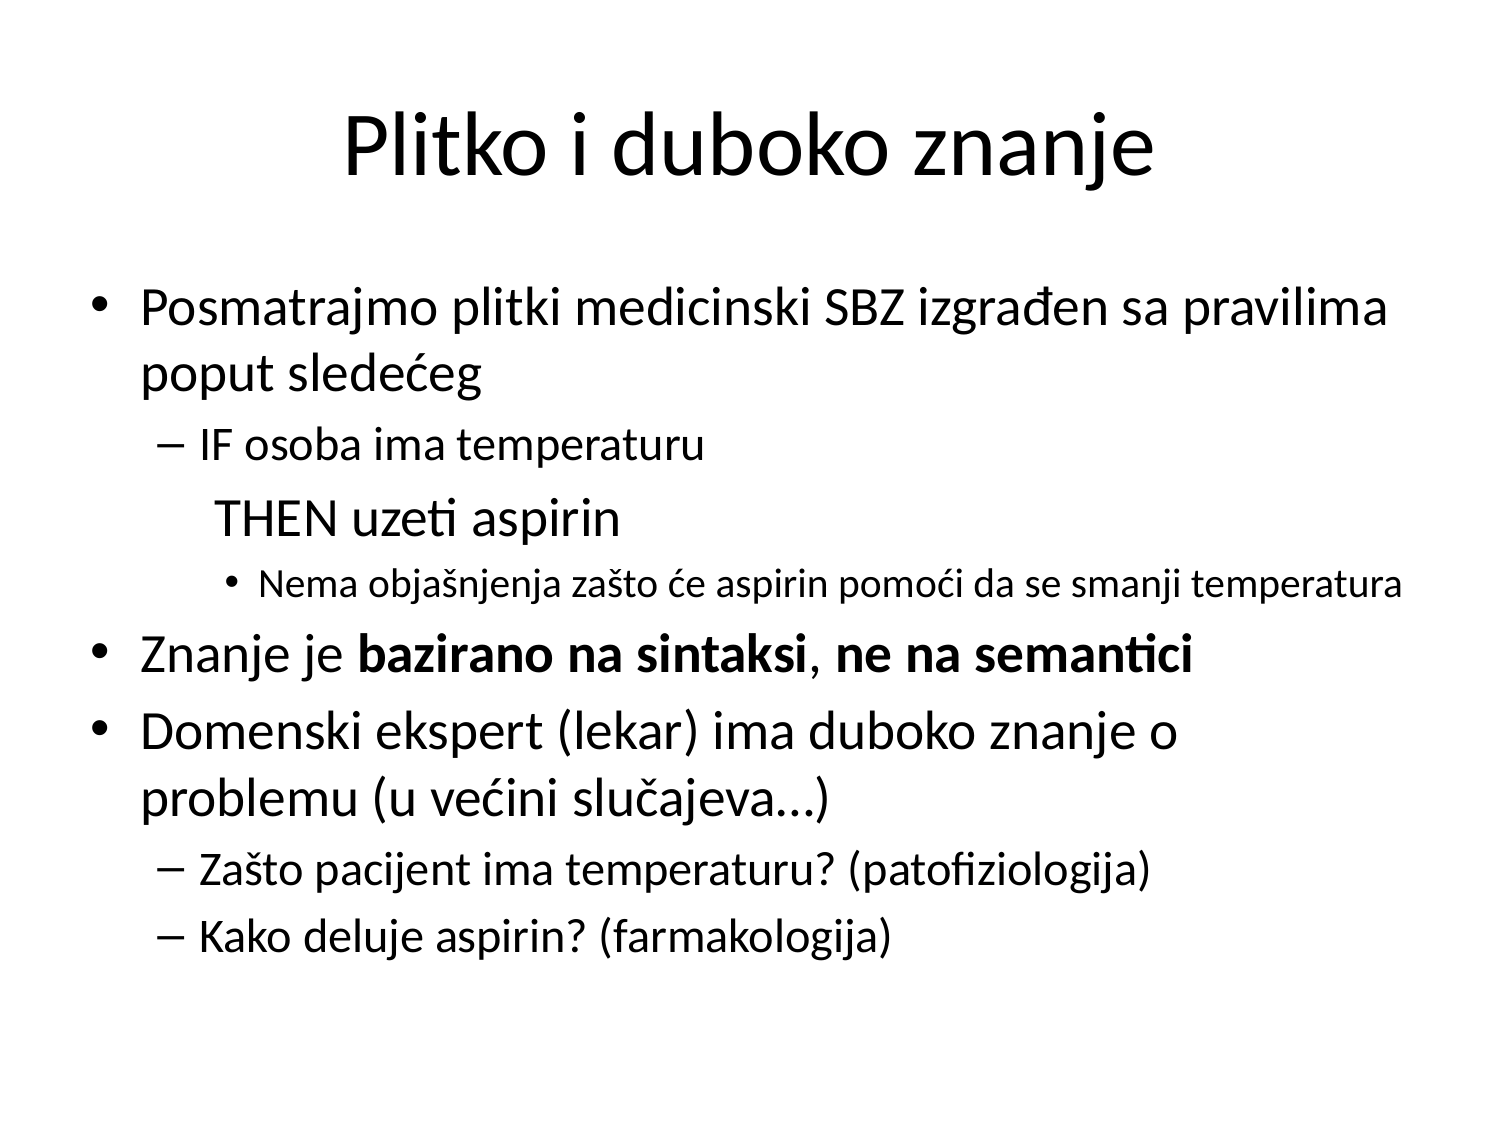

# Plitko i duboko znanje
Posmatrajmo plitki medicinski SBZ izgrađen sa pravilima poput sledećeg
IF osoba ima temperaturu
	THEN uzeti aspirin
Nema objašnjenja zašto će aspirin pomoći da se smanji temperatura
Znanje je bazirano na sintaksi, ne na semantici
Domenski ekspert (lekar) ima duboko znanje o problemu (u većini slučajeva…)
Zašto pacijent ima temperaturu? (patofiziologija)
Kako deluje aspirin? (farmakologija)